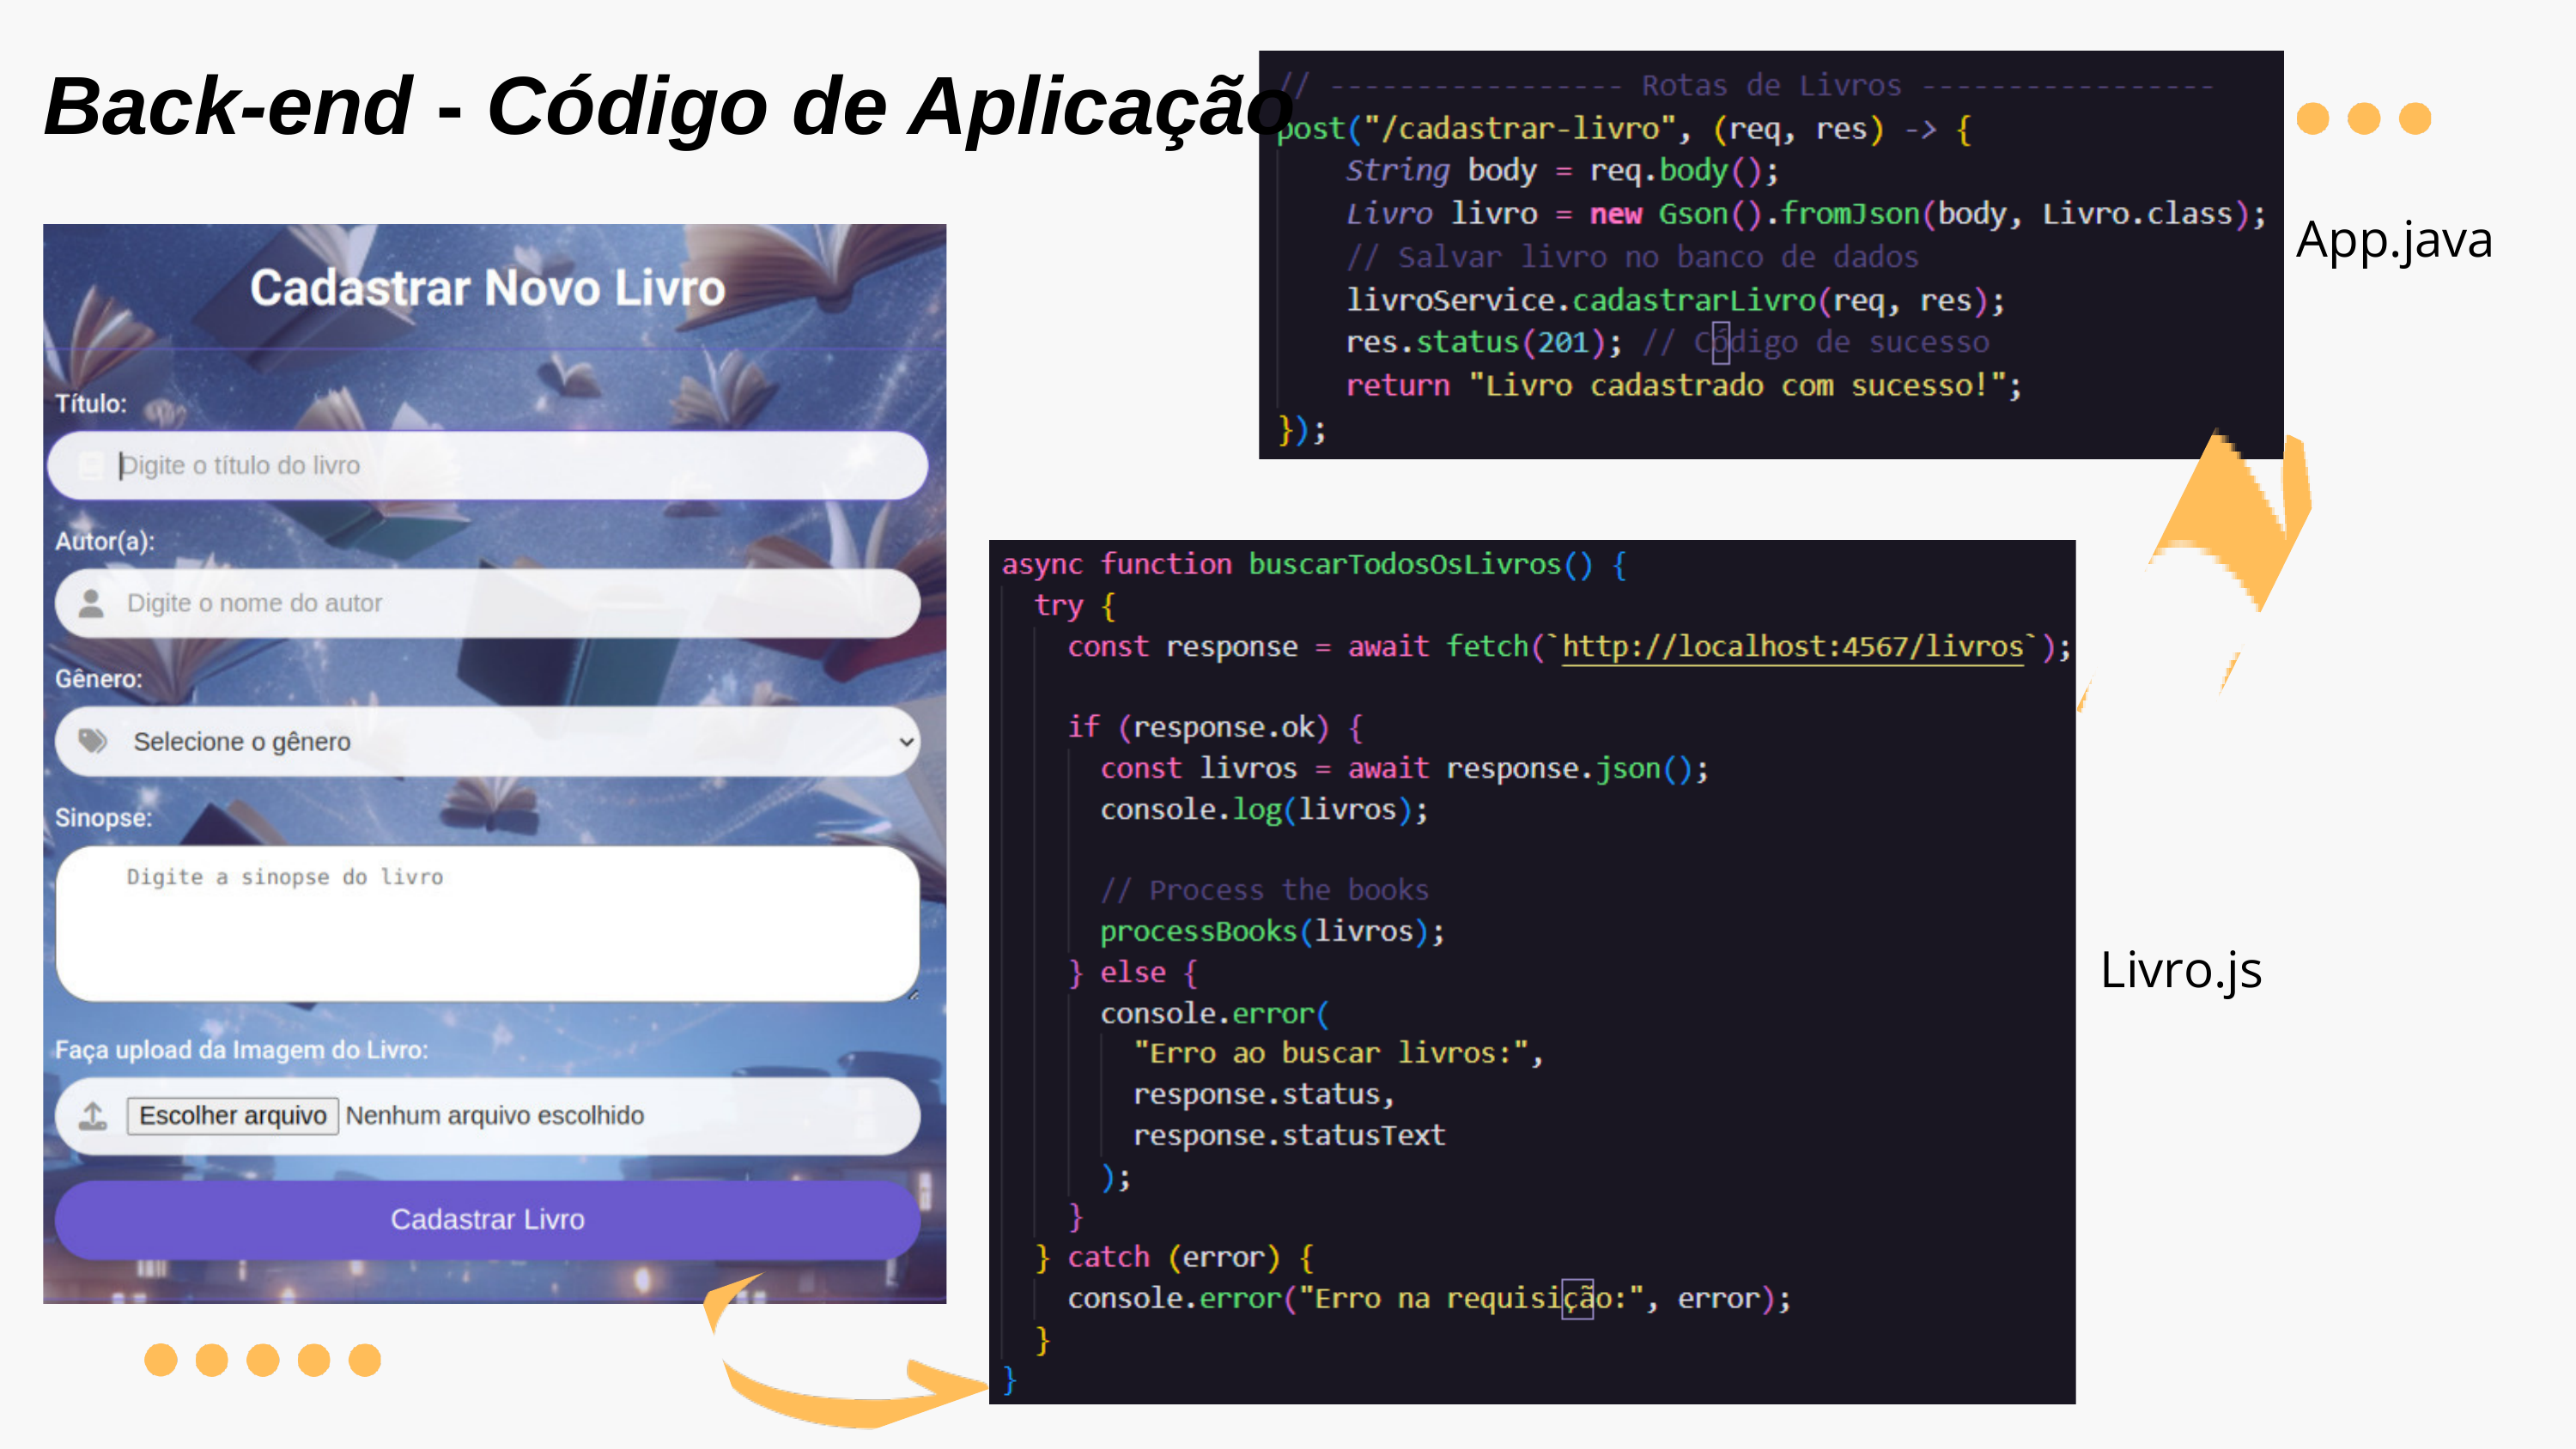

Back-end - Código de Aplicação

App.java

Livro.js